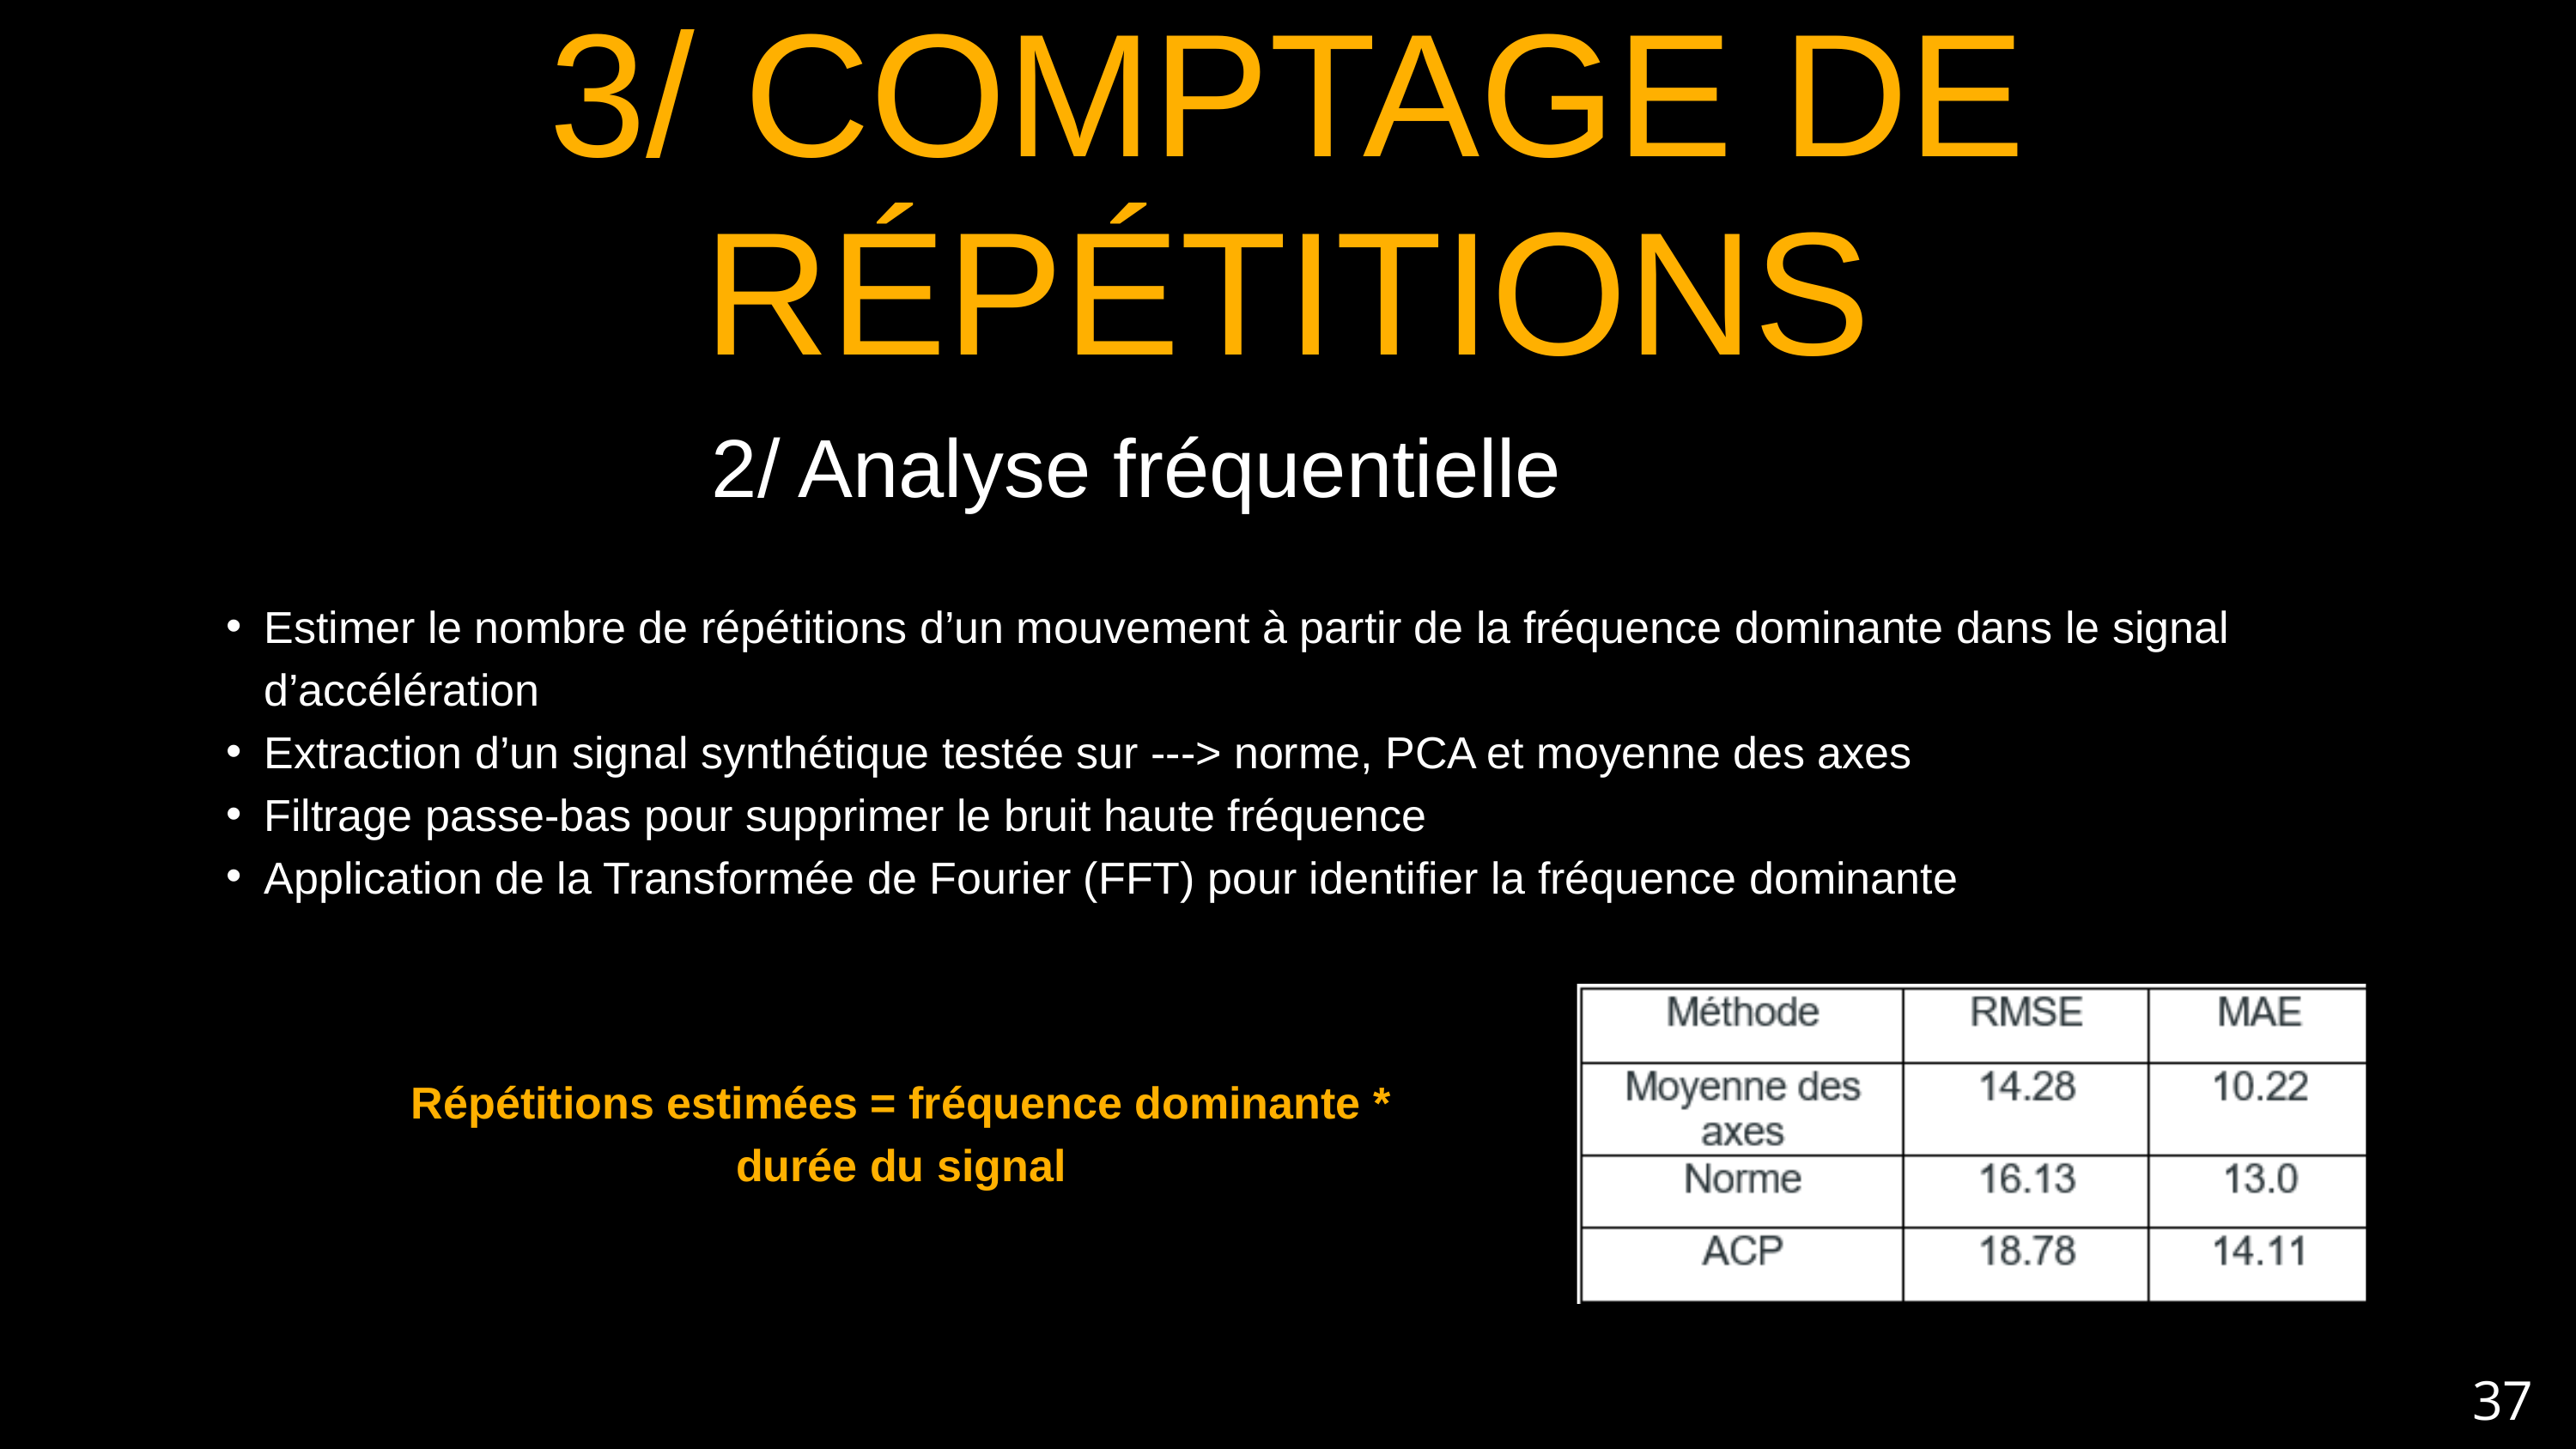

3/ COMPTAGE DE RÉPÉTITIONS
2/ Analyse fréquentielle
Estimer le nombre de répétitions d’un mouvement à partir de la fréquence dominante dans le signal d’accélération
Extraction d’un signal synthétique testée sur ---> norme, PCA et moyenne des axes
Filtrage passe-bas pour supprimer le bruit haute fréquence
Application de la Transformée de Fourier (FFT) pour identifier la fréquence dominante

Répétitions estimées = fréquence dominante * durée du signal
37